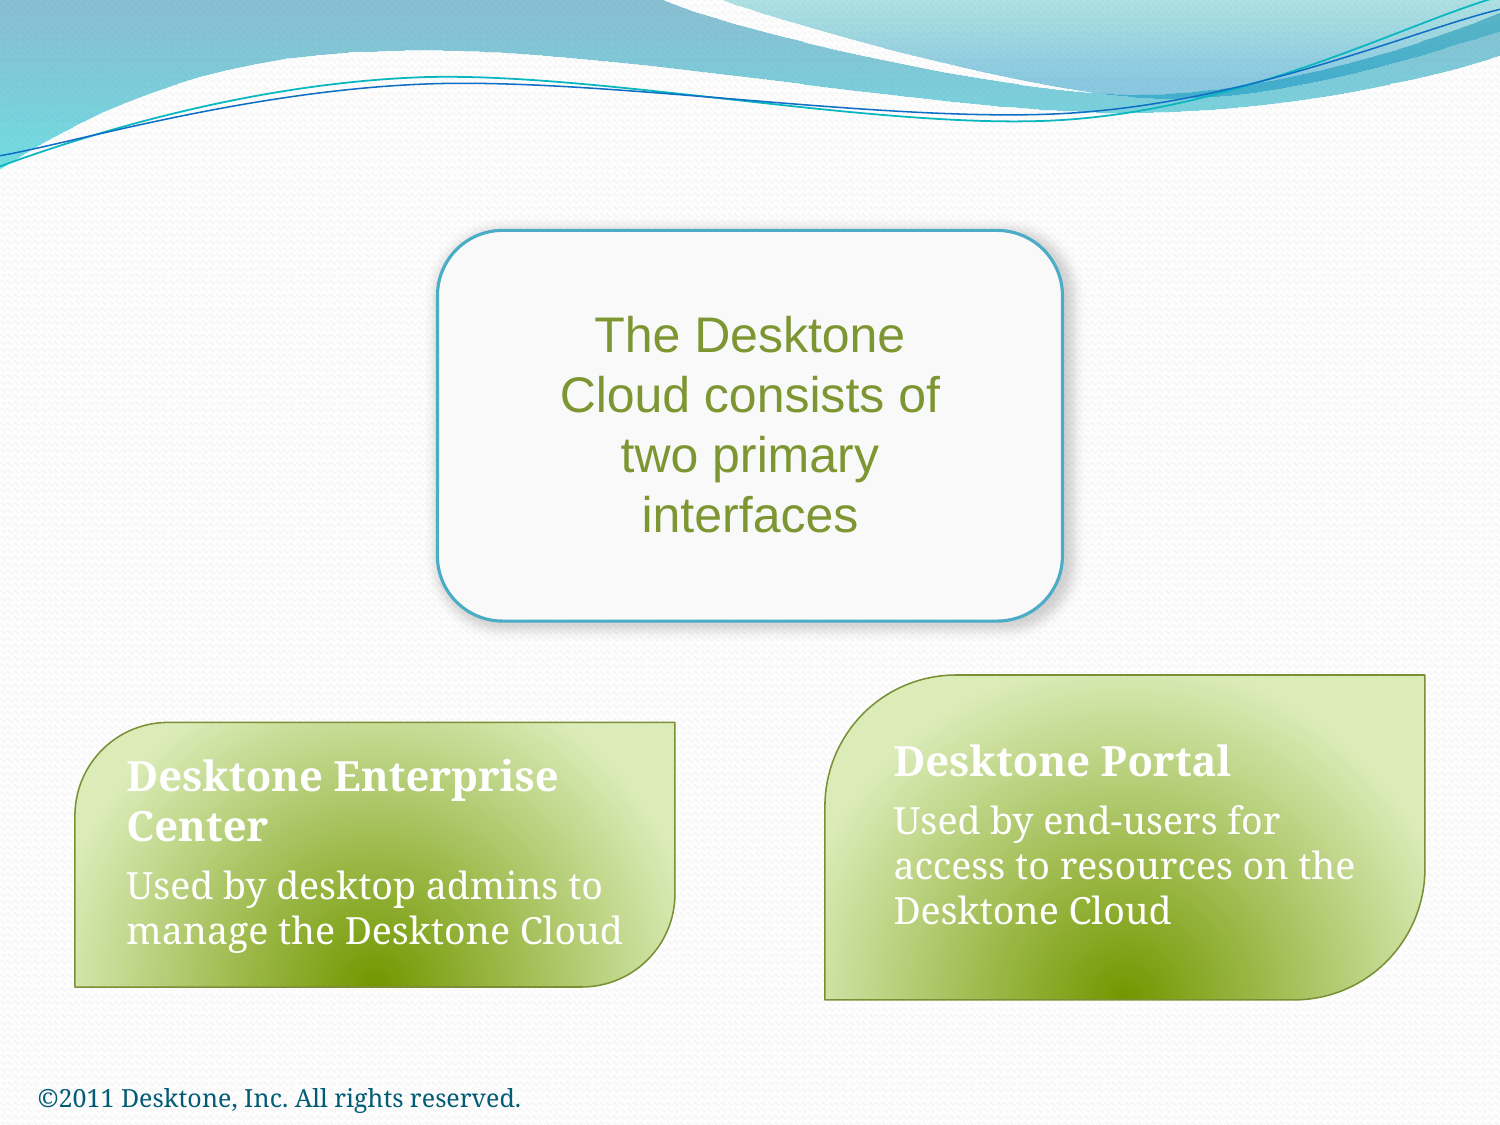

The Desktone Cloud consists of two primary interfaces
Desktone Portal
Used by end-users for access to resources on the Desktone Cloud
Desktone Enterprise Center
Used by desktop admins to manage the Desktone Cloud
©2011 Desktone, Inc. All rights reserved.